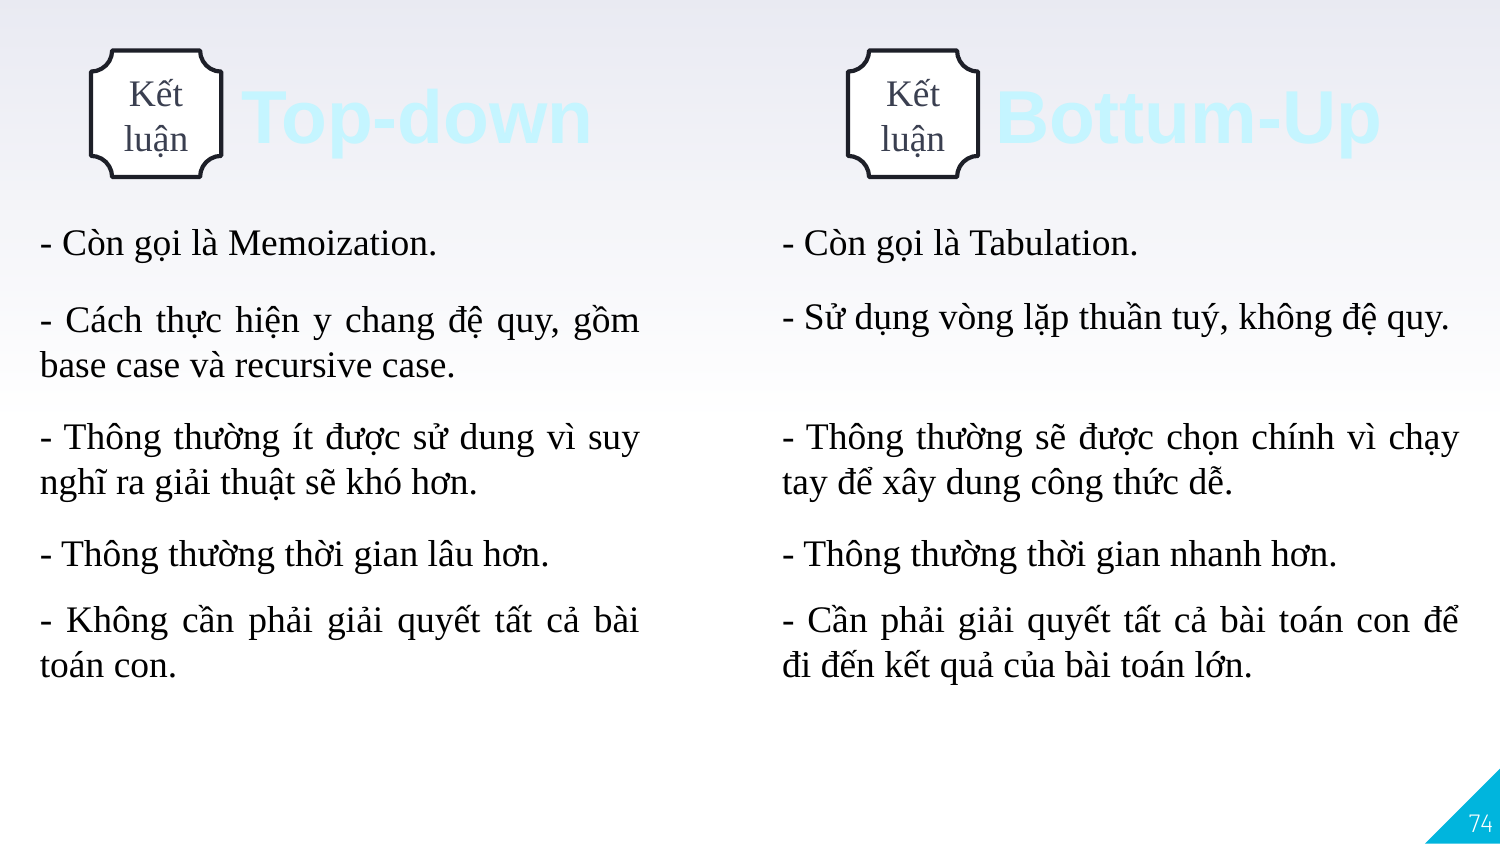

Kết luận
Kết luận
Top-down
Bottum-Up
- Còn gọi là Memoization.
- Còn gọi là Tabulation.
- Sử dụng vòng lặp thuần tuý, không đệ quy.
- Cách thực hiện y chang đệ quy, gồm base case và recursive case.
- Thông thường ít được sử dung vì suy nghĩ ra giải thuật sẽ khó hơn.
- Thông thường sẽ được chọn chính vì chạy tay để xây dung công thức dễ.
- Thông thường thời gian lâu hơn.
- Thông thường thời gian nhanh hơn.
- Cần phải giải quyết tất cả bài toán con để đi đến kết quả của bài toán lớn.
- Không cần phải giải quyết tất cả bài toán con.
74